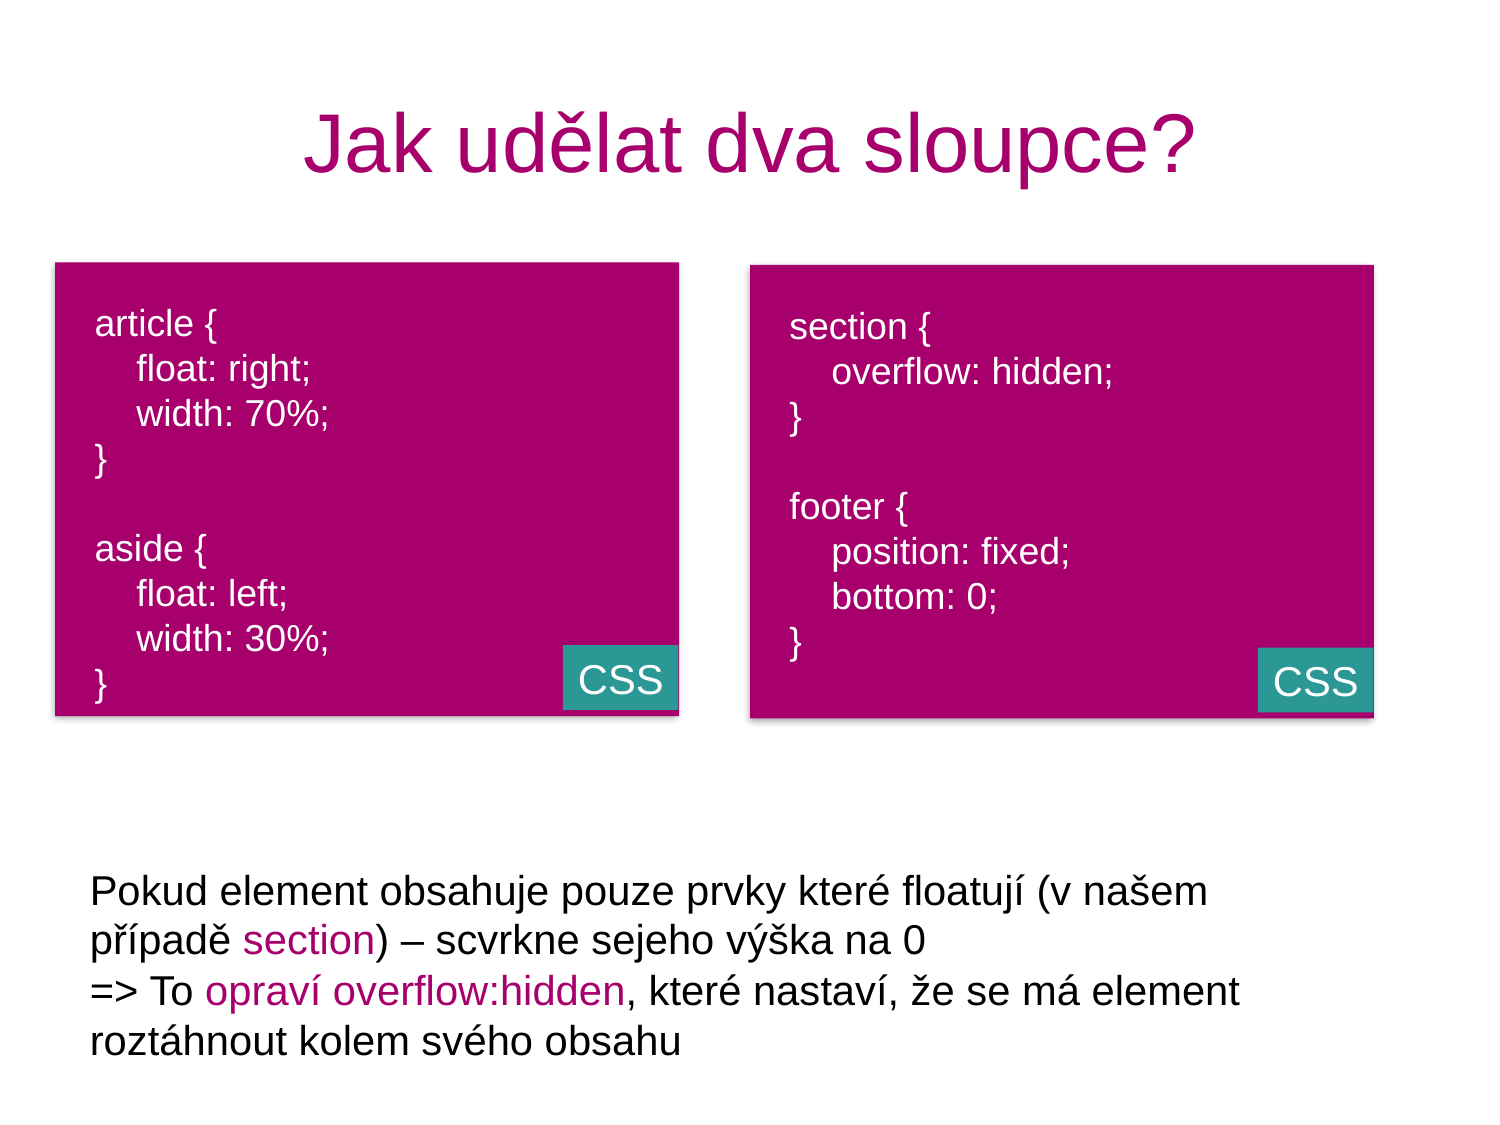

# Jak udělat dva sloupce?

article {
    float: right;
    width: 70%;
}

aside {
    float: left;
    width: 30%;
}
CSS

section {
    overflow: hidden;
}

footer {
    position: fixed;
    bottom: 0;
}
CSS
Pokud element obsahuje pouze prvky které floatují (v našem případě section) – scvrkne sejeho výška na 0
=> To opraví overflow:hidden, které nastaví, že se má element roztáhnout kolem svého obsahu